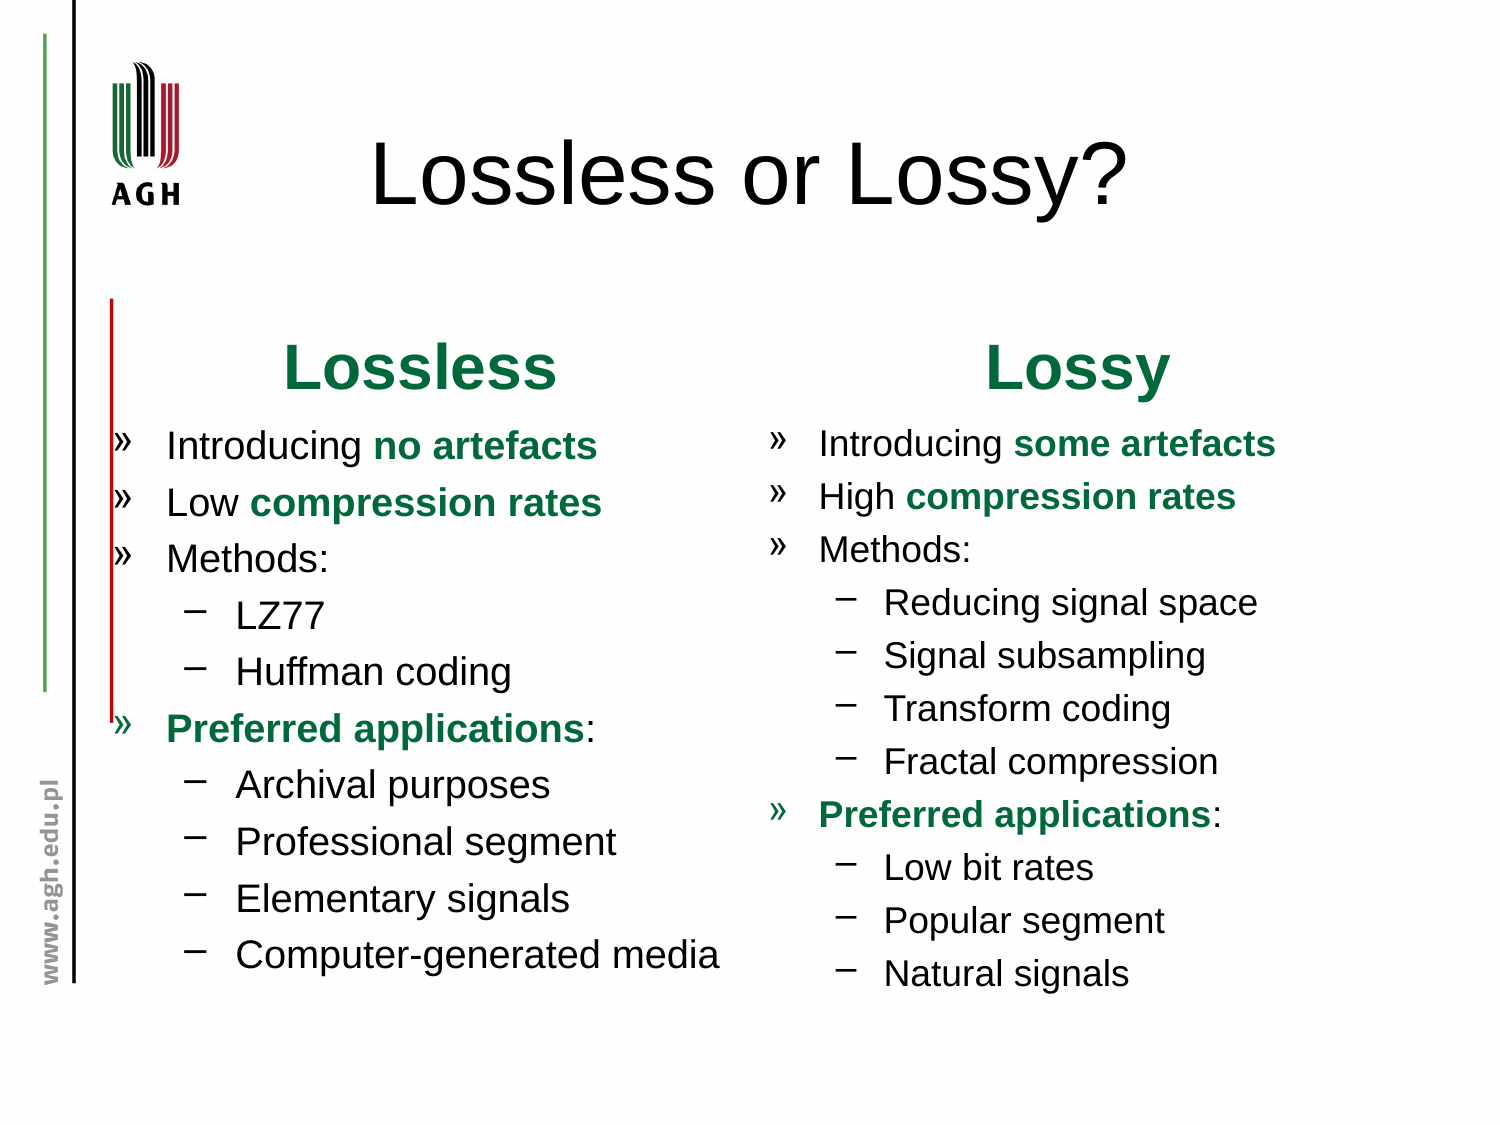

# Lossless or Lossy?
Lossless
Lossy
Introducing no artefacts
Low compression rates
Methods:
LZ77
Huffman coding
Preferred applications:
Archival purposes
Professional segment
Elementary signals
Computer-generated media
Introducing some artefacts
High compression rates
Methods:
Reducing signal space
Signal subsampling
Transform coding
Fractal compression
Preferred applications:
Low bit rates
Popular segment
Natural signals